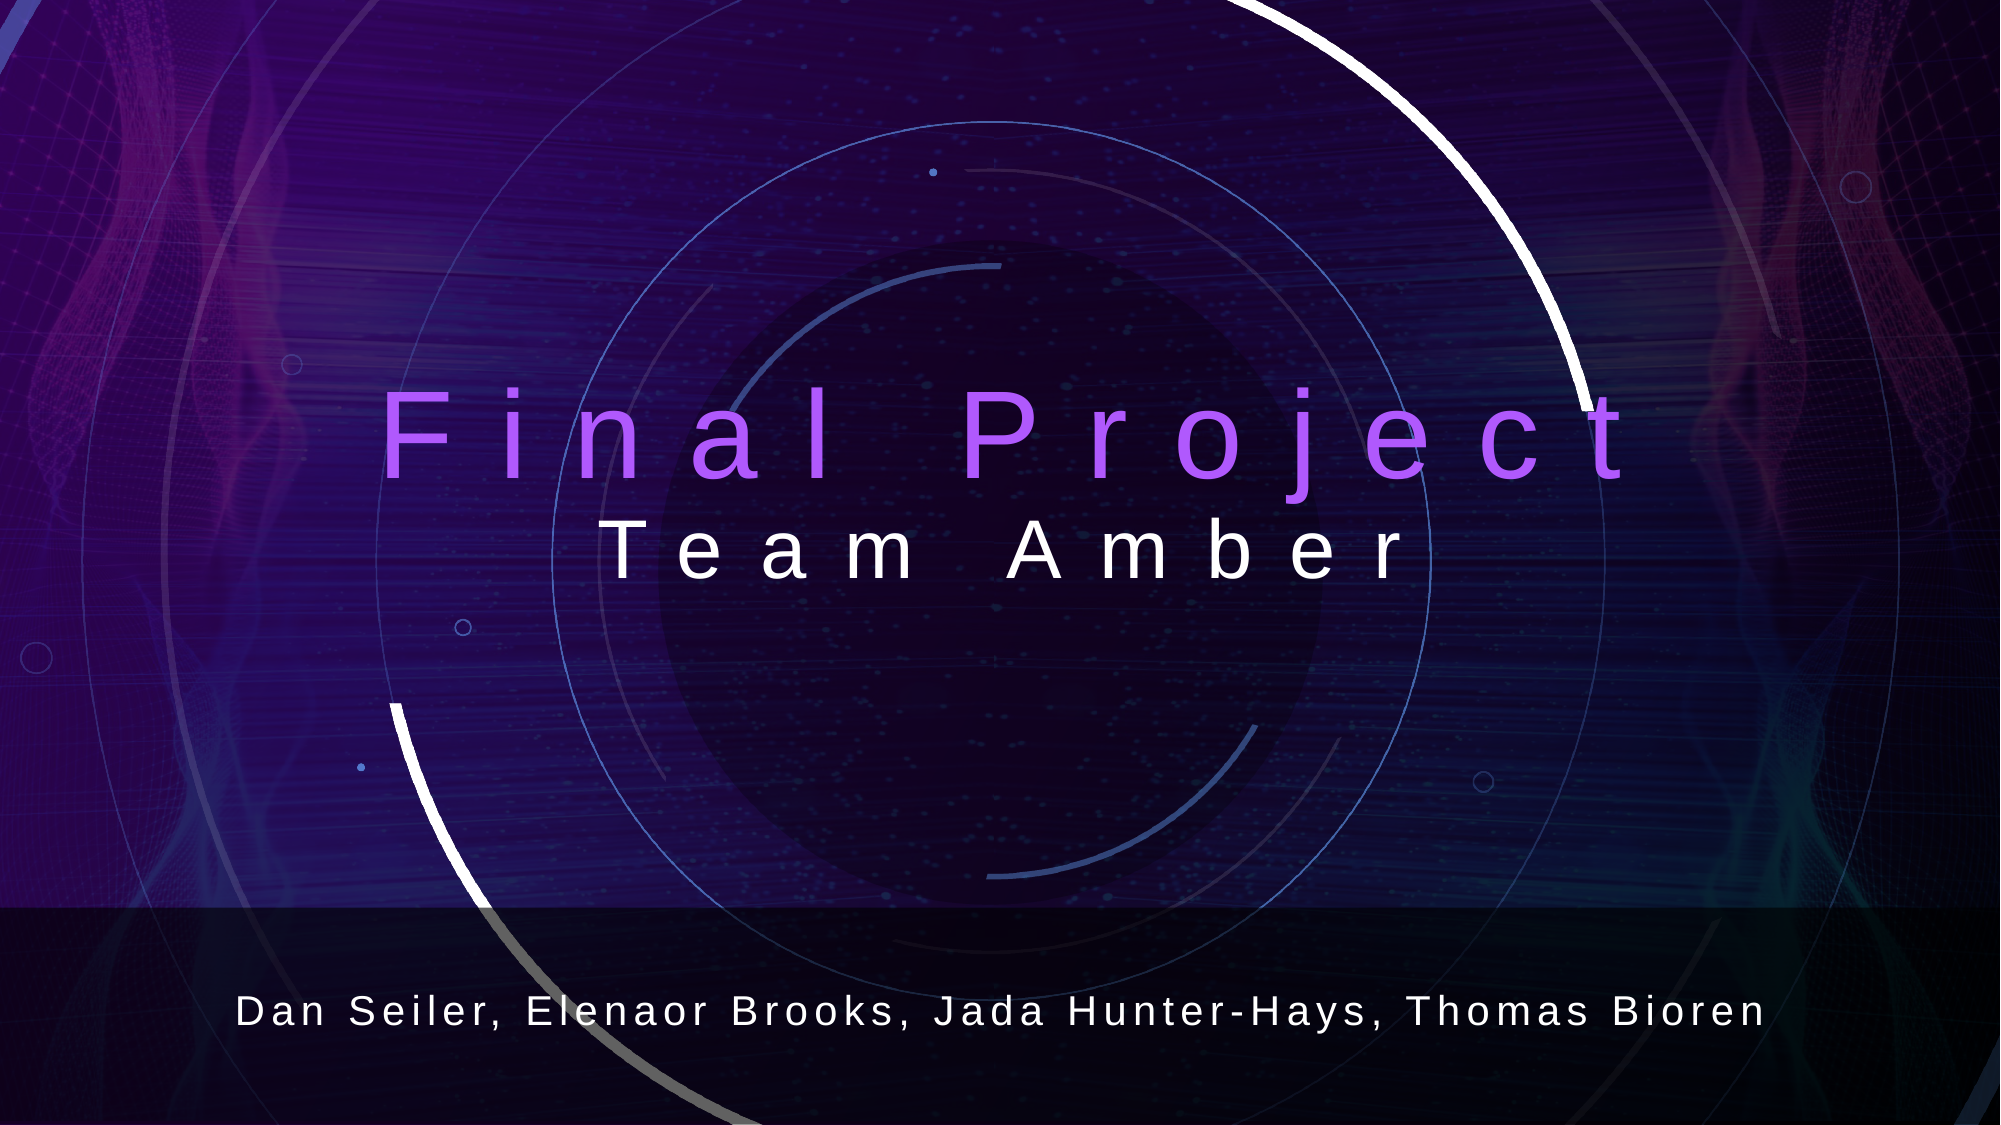

# Final Project
Team Amber
Dan Seiler, Elenaor Brooks, Jada Hunter-Hays, Thomas Bioren